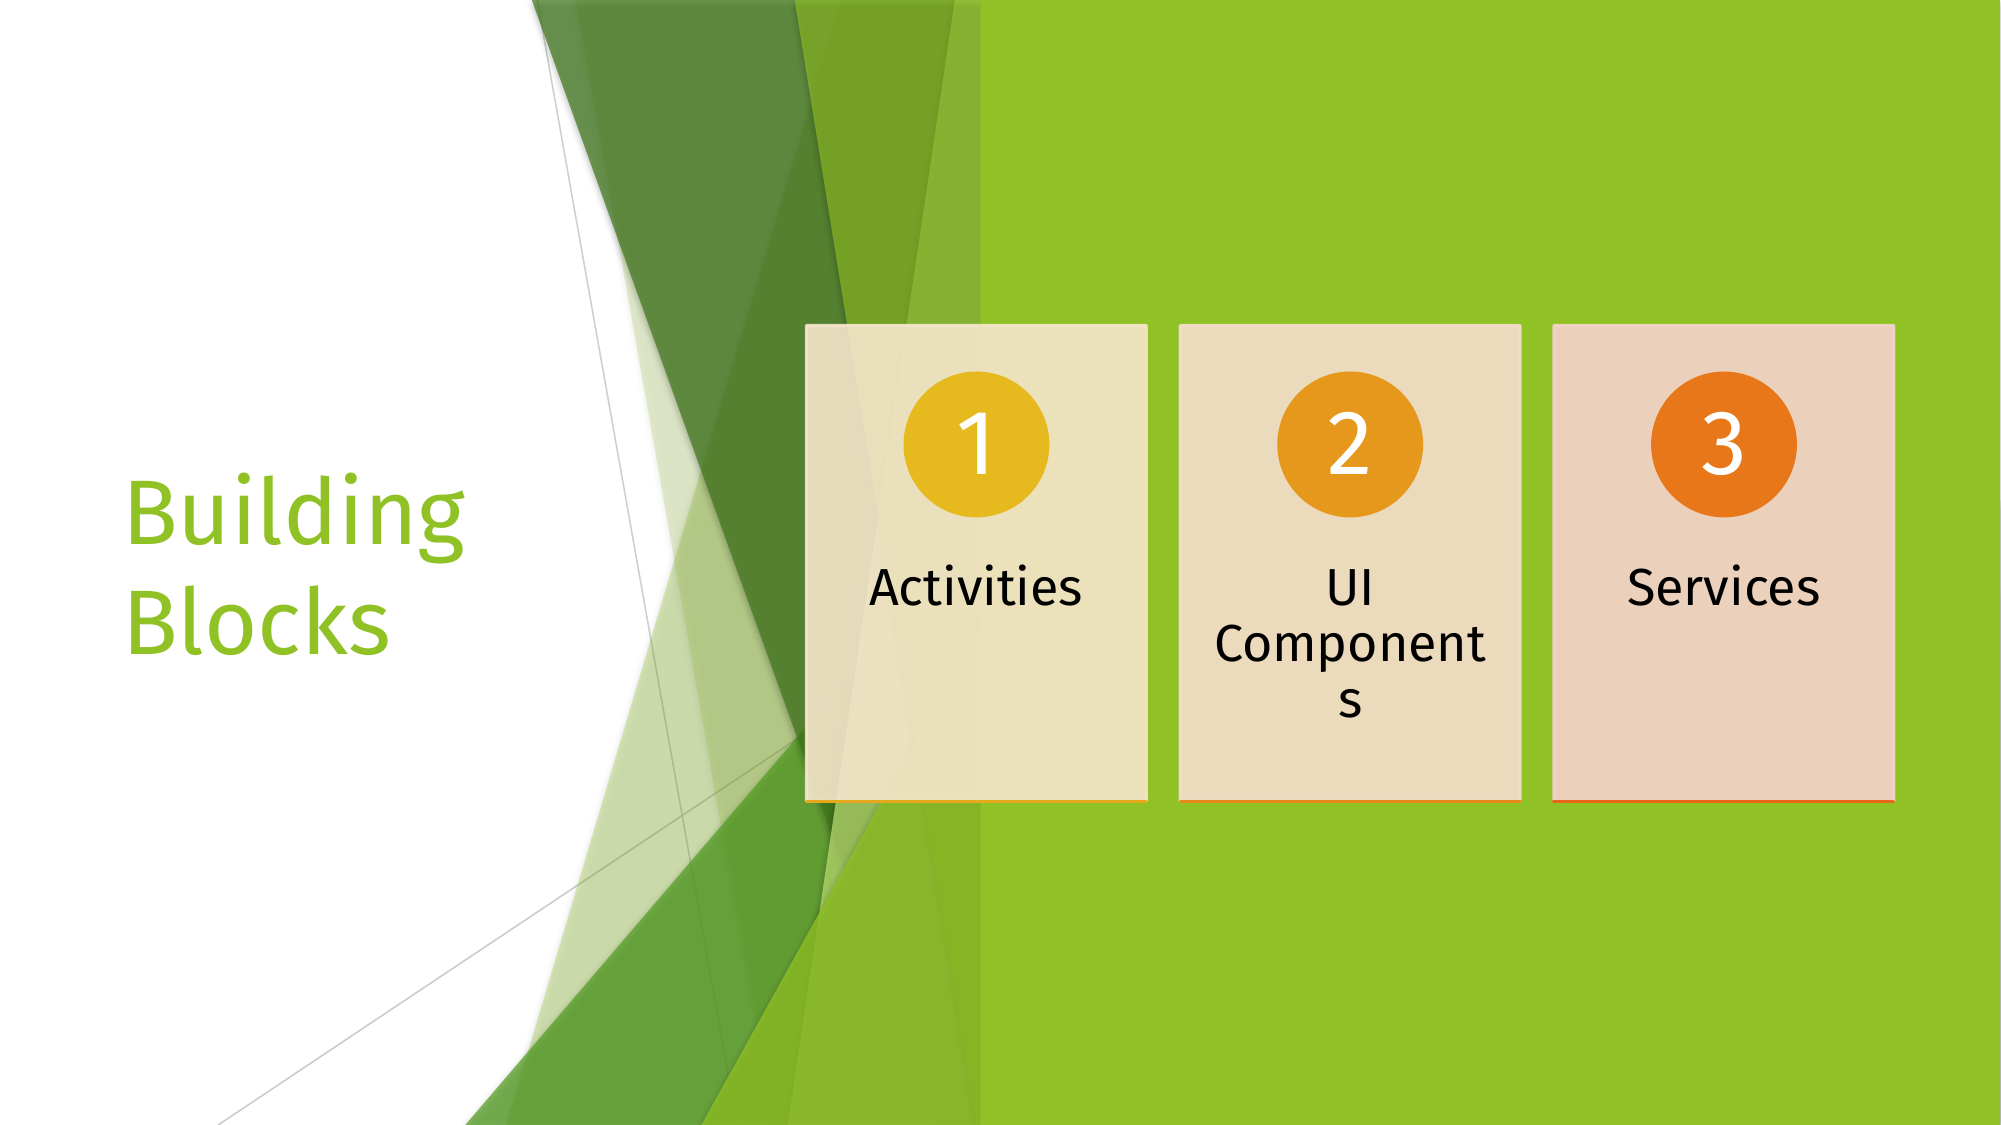

Activities
1
UI Components
2
Services
3
# Building Blocks